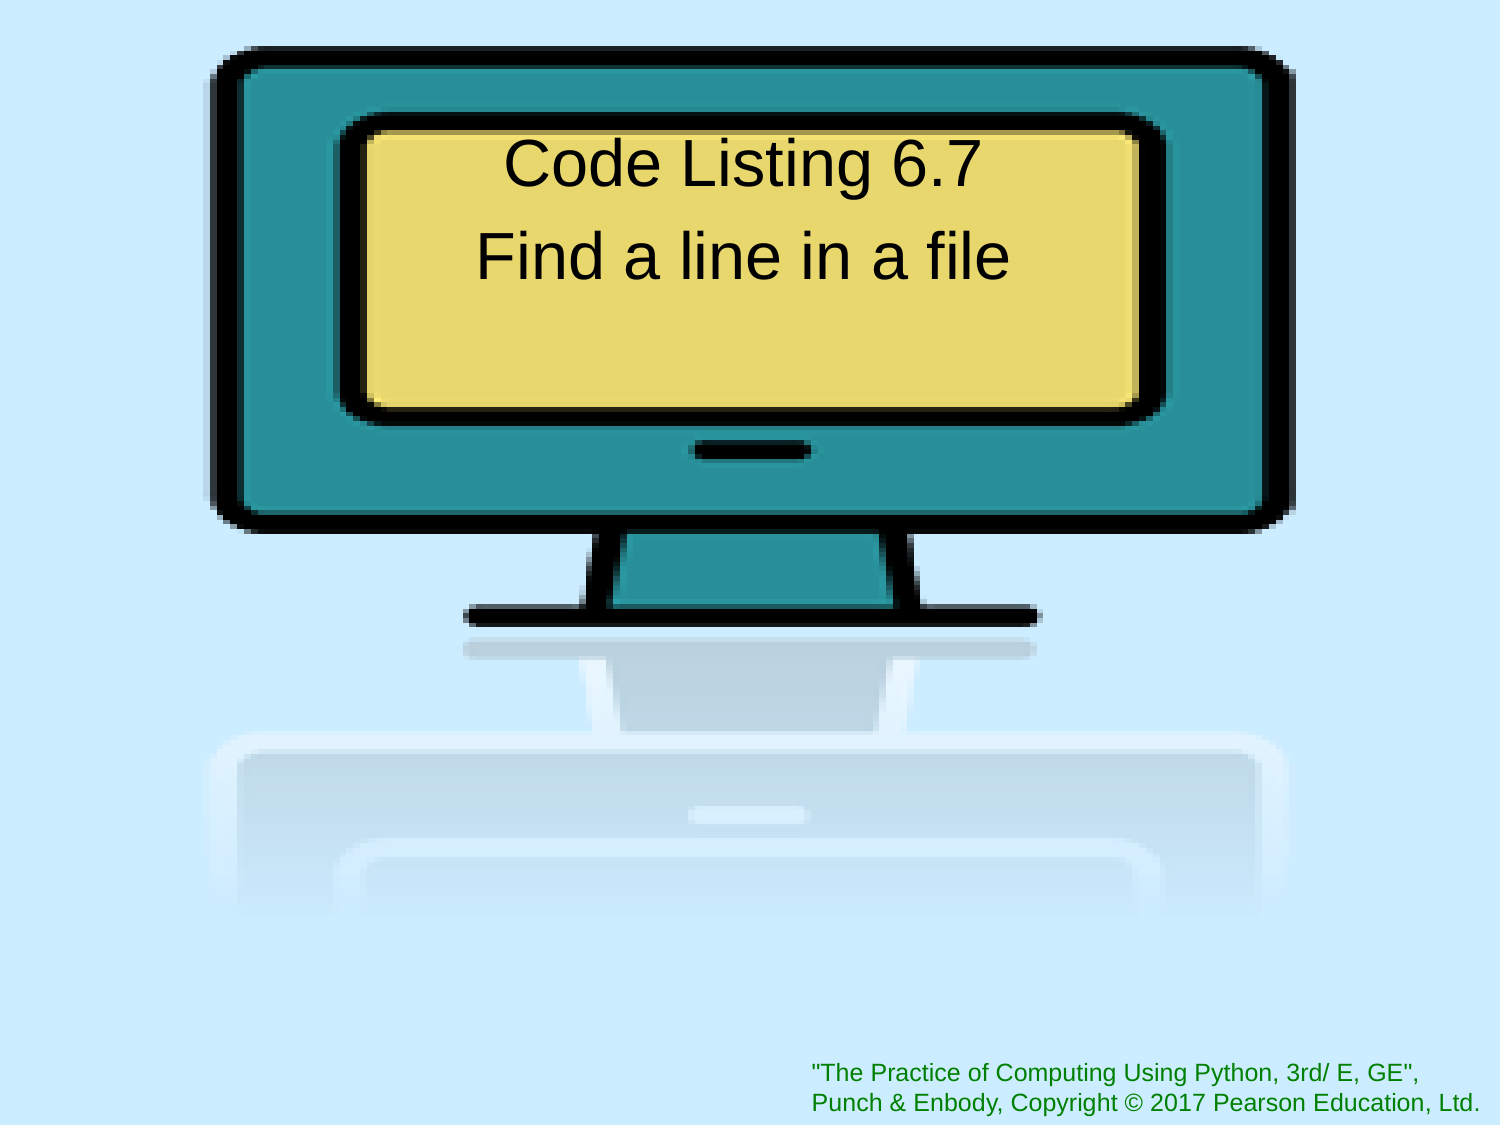

Code Listing 6.7
Find a line in a file